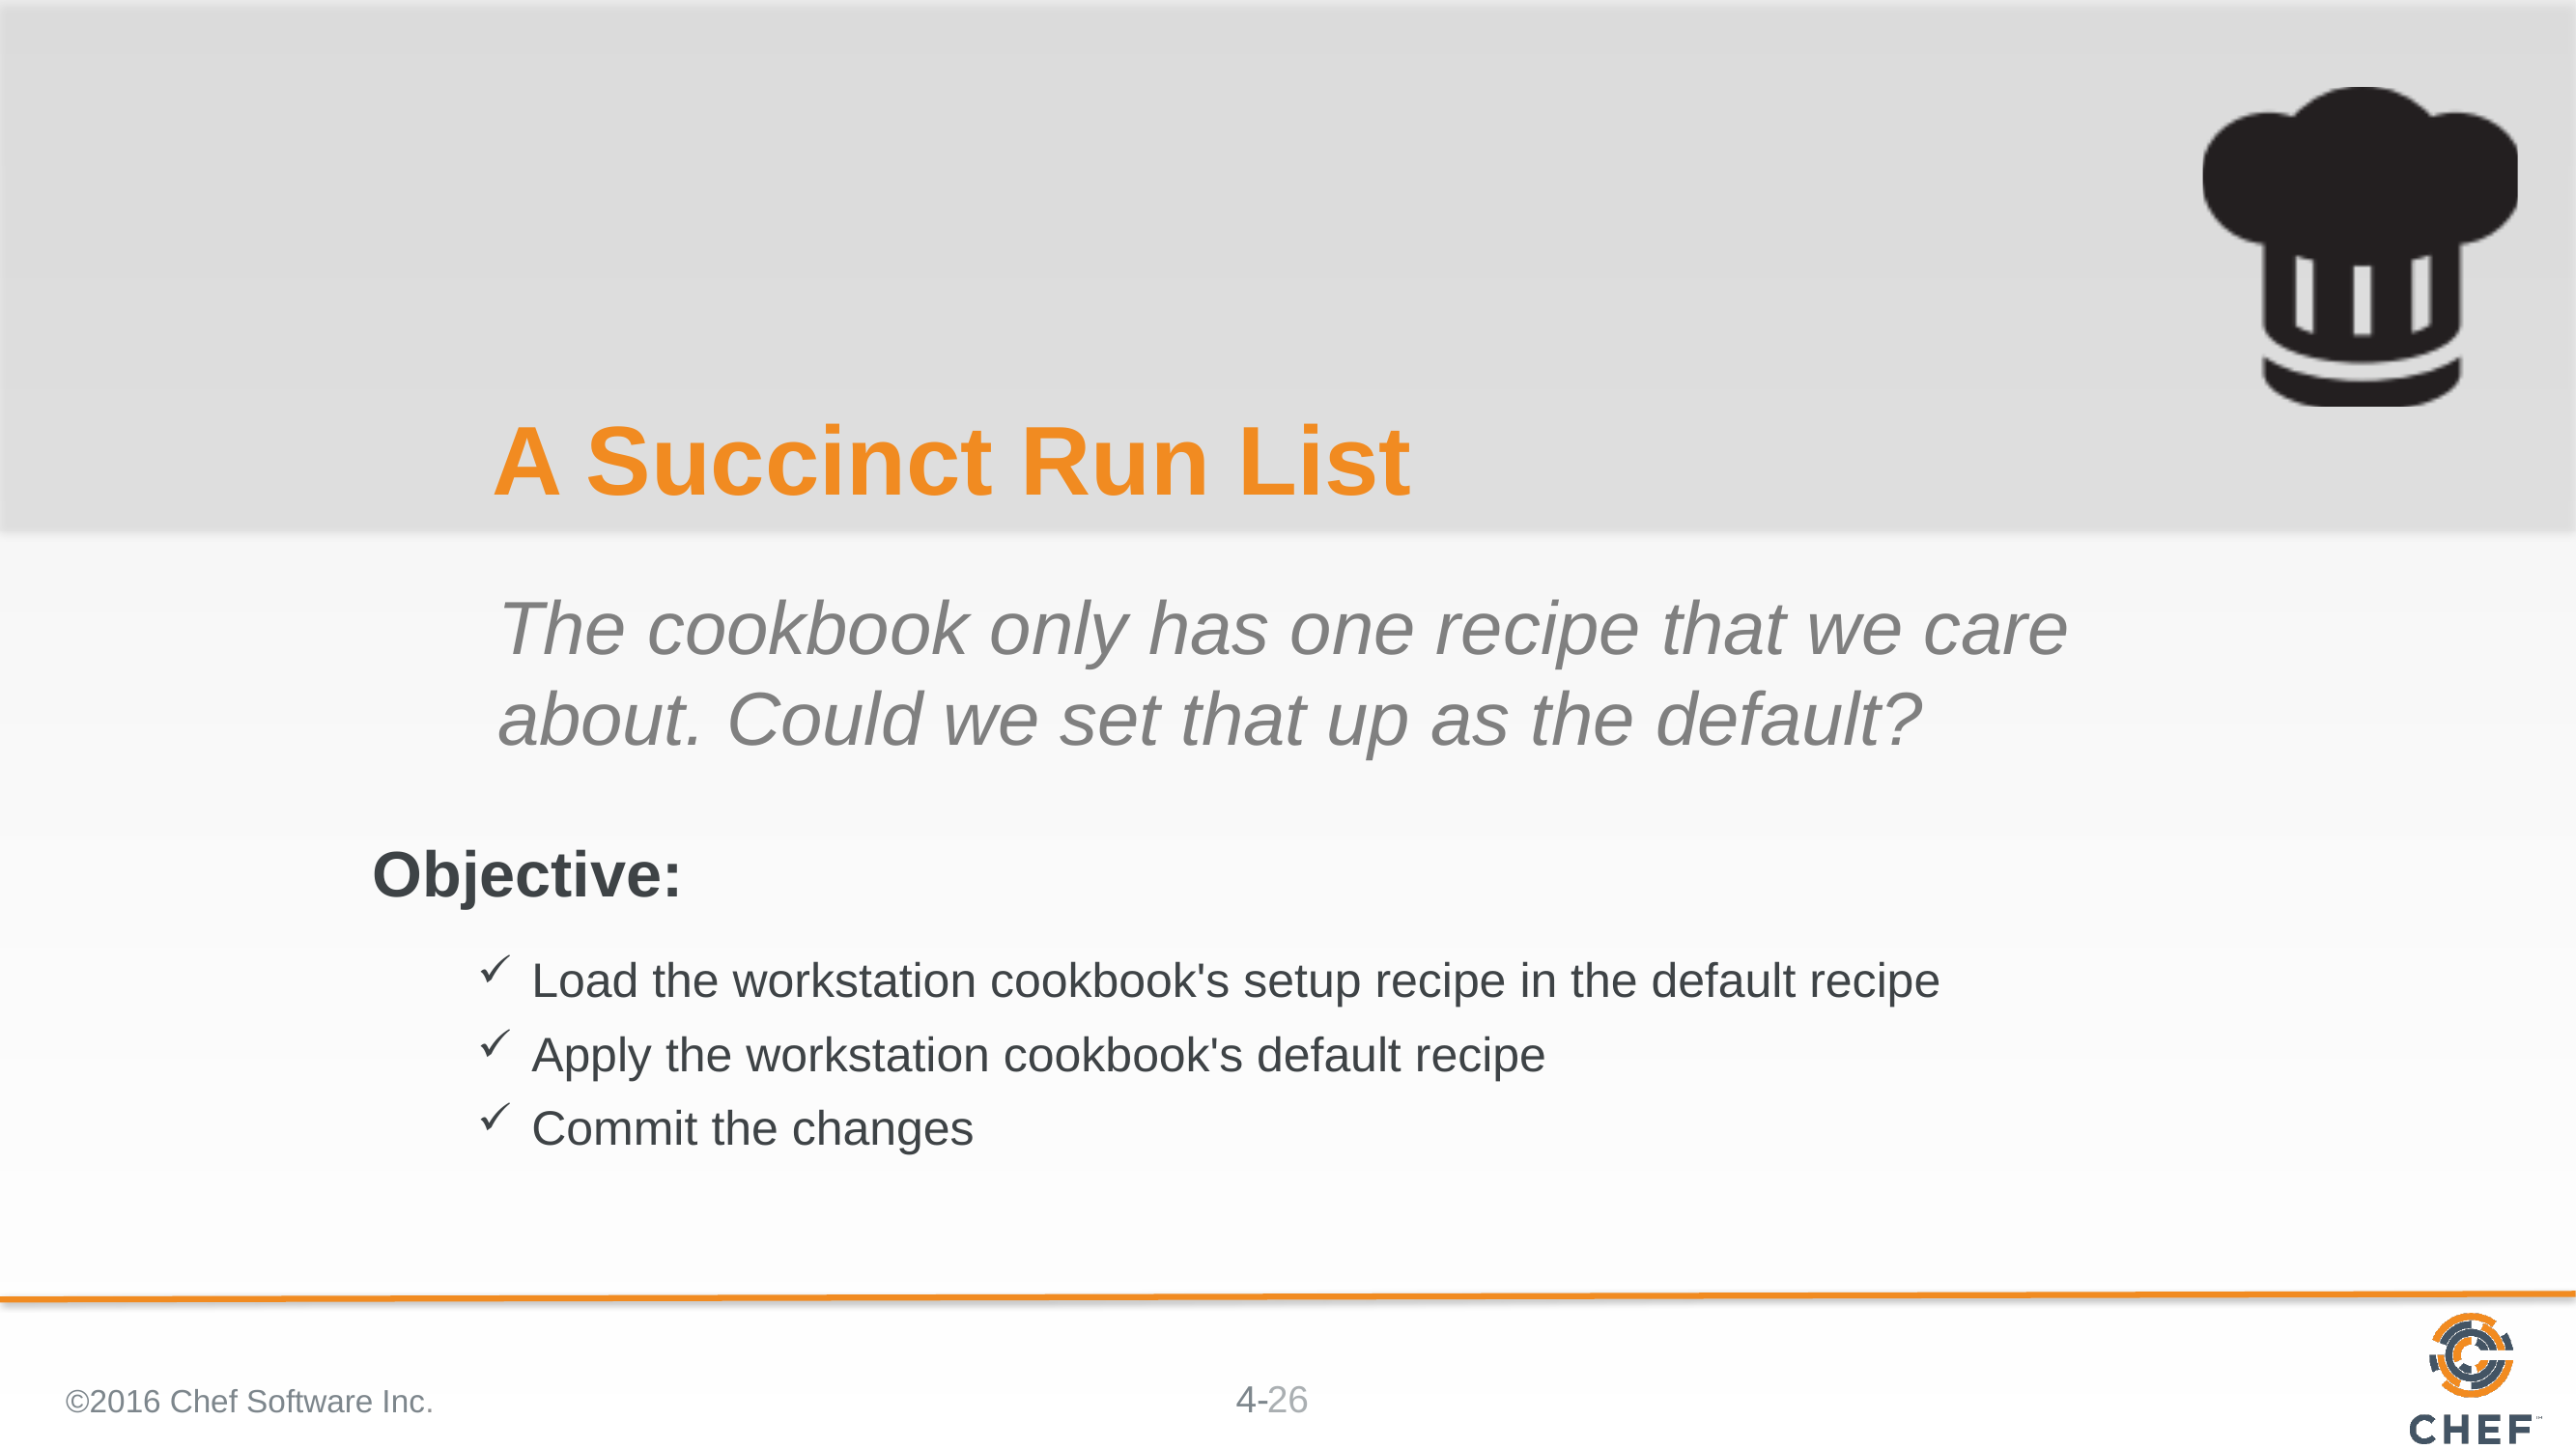

# A Succinct Run List
The cookbook only has one recipe that we care about. Could we set that up as the default?
Load the workstation cookbook's setup recipe in the default recipe
Apply the workstation cookbook's default recipe
Commit the changes

©2016 Chef Software Inc.
26